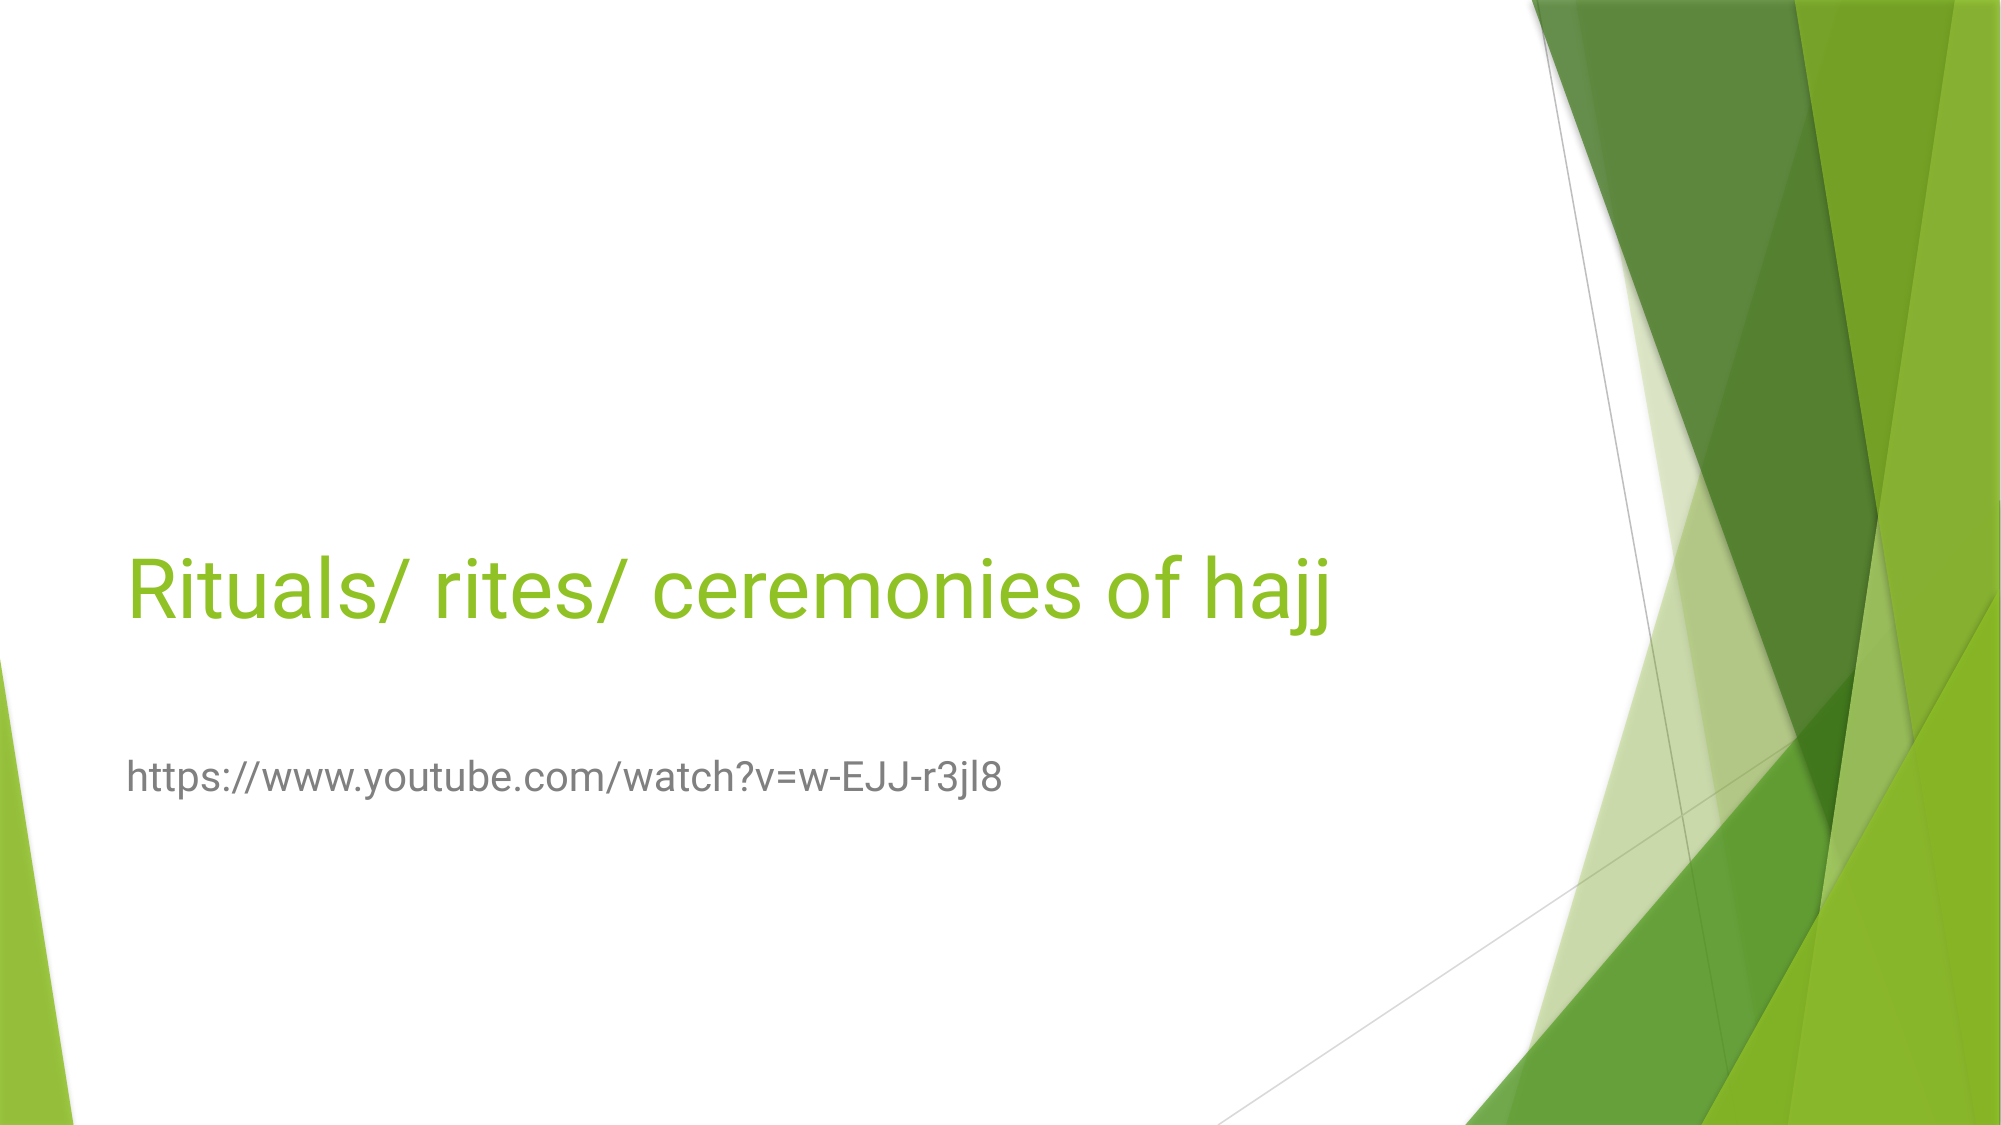

# Rituals/ rites/ ceremonies of hajj
https://www.youtube.com/watch?v=w-EJJ-r3jl8